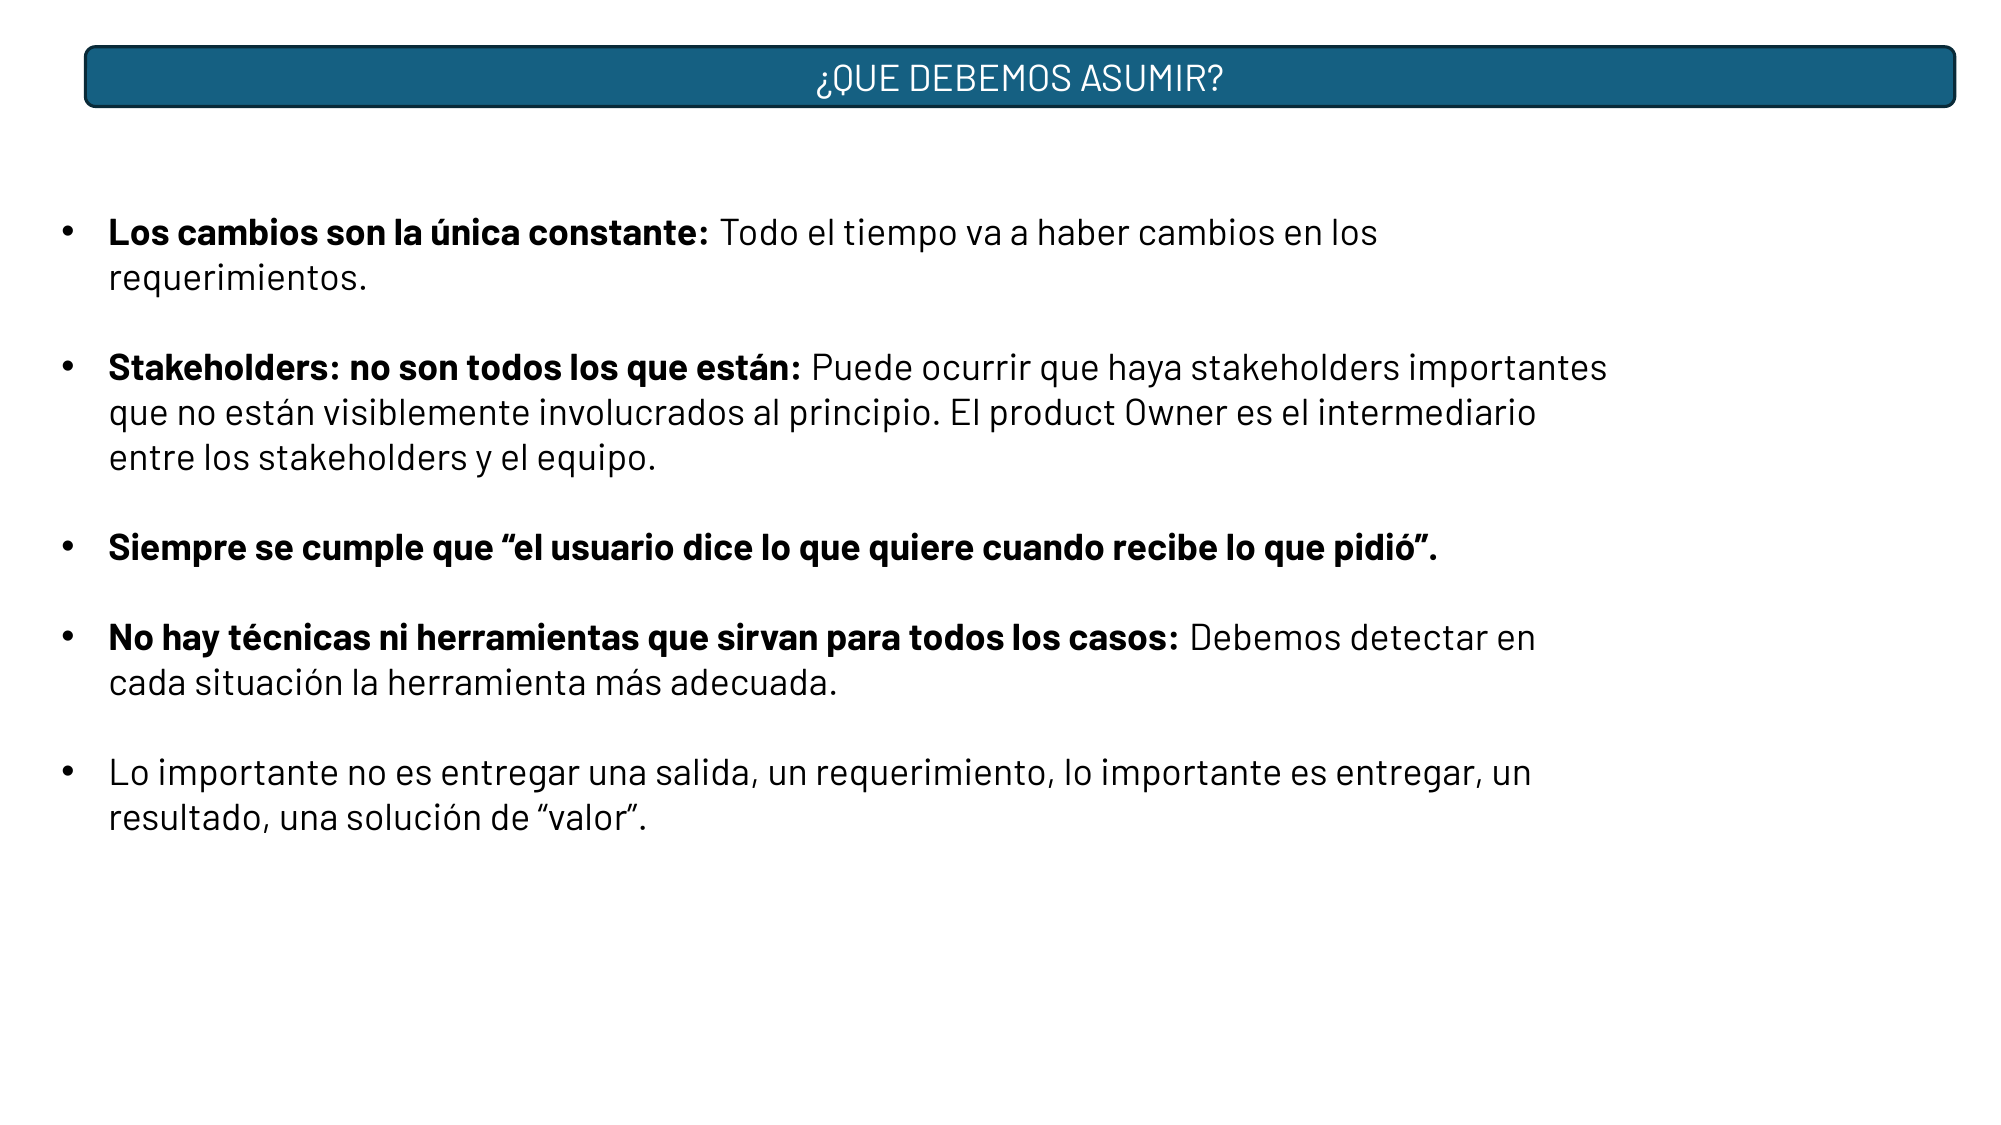

¿QUE DEBEMOS ASUMIR?
Los cambios son la única constante: Todo el tiempo va a haber cambios en los requerimientos.

Stakeholders: no son todos los que están: Puede ocurrir que haya stakeholders importantes que no están visiblemente involucrados al principio. El product Owner es el intermediario entre los stakeholders y el equipo.

Siempre se cumple que “el usuario dice lo que quiere cuando recibe lo que pidió”.

No hay técnicas ni herramientas que sirvan para todos los casos: Debemos detectar en cada situación la herramienta más adecuada.

Lo importante no es entregar una salida, un requerimiento, lo importante es entregar, un resultado, una solución de “valor”.